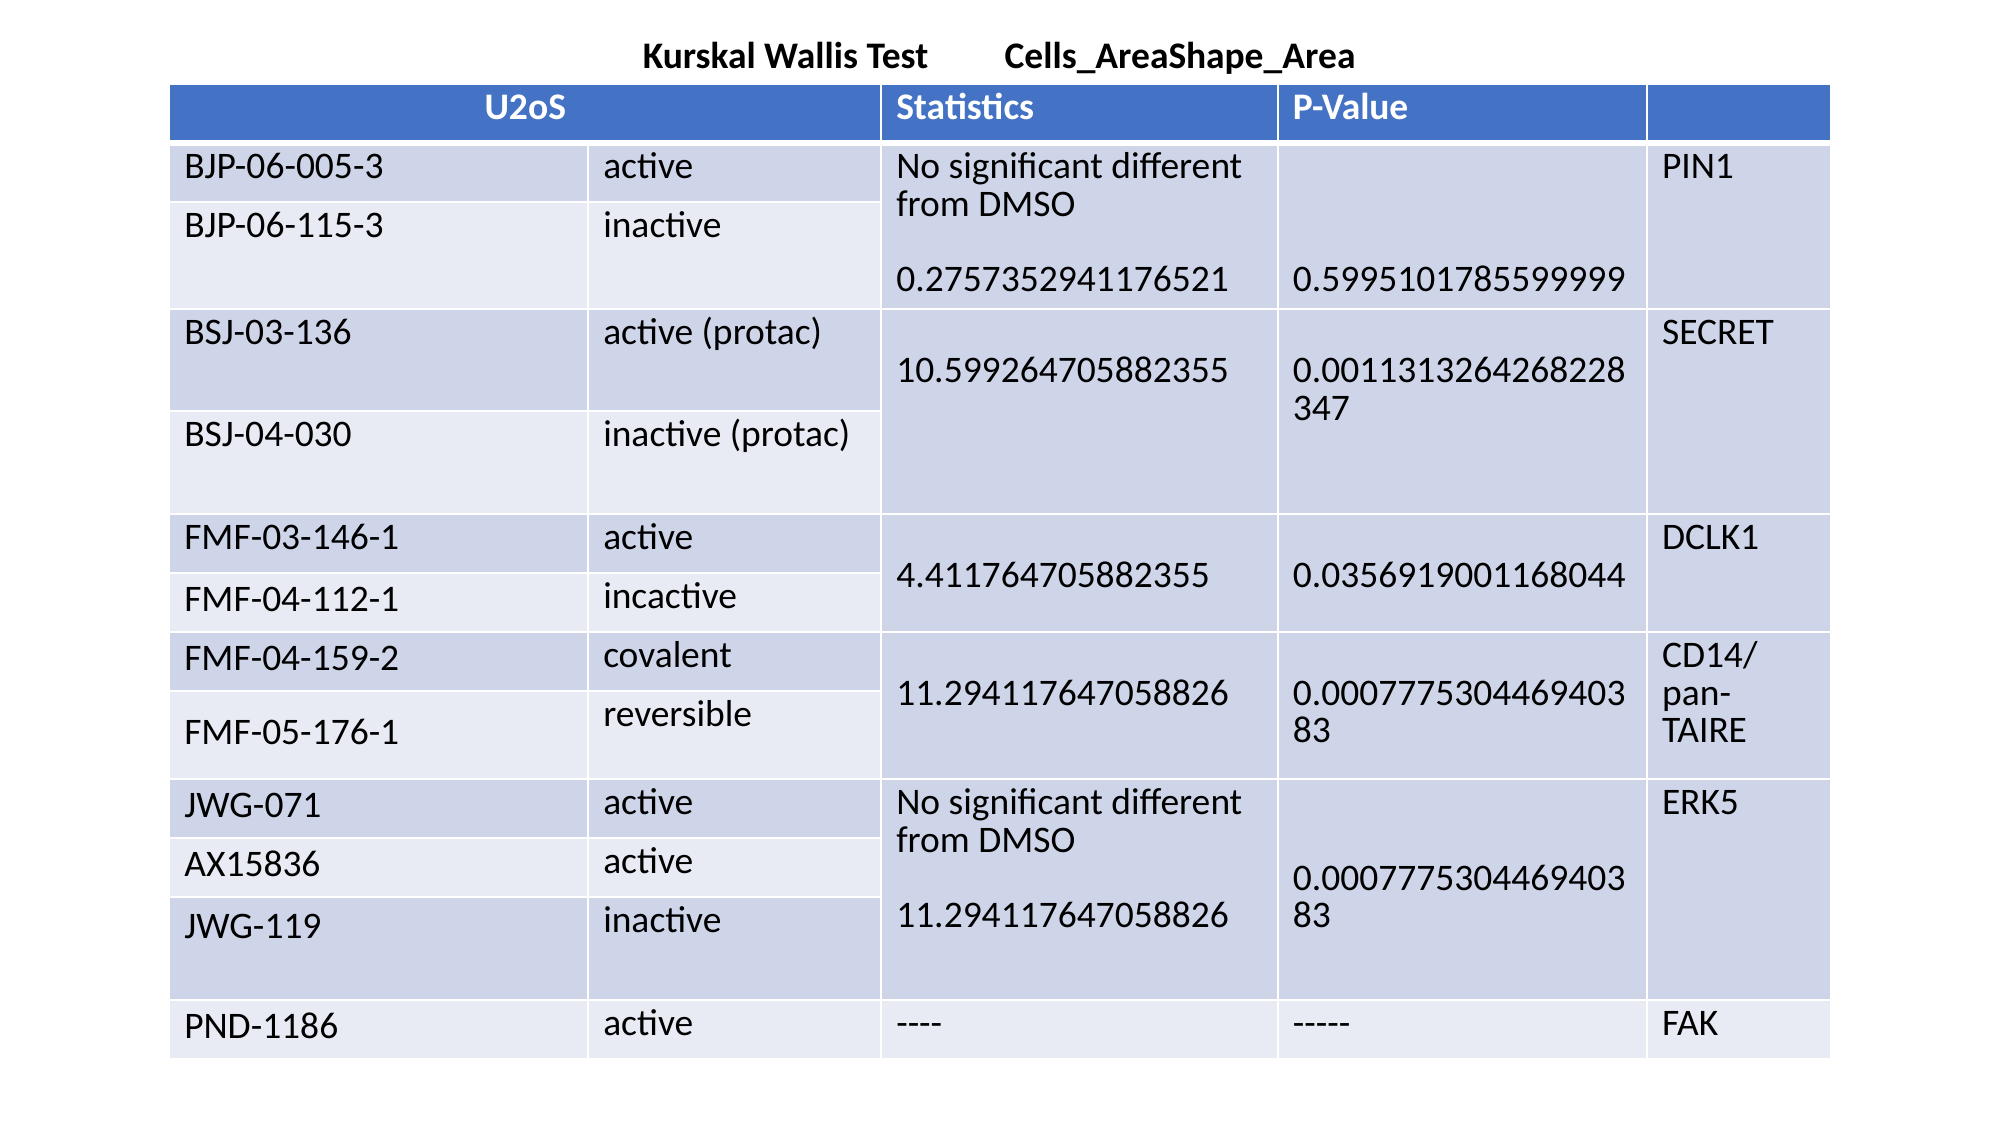

Kurskal Wallis Test         Cells_AreaShape_Area
| U2oS |  | Statistics | P-Value |  |
| --- | --- | --- | --- | --- |
| BJP-06-005-3 | active | No significant different from DMSO 0.2757352941176521 | 0.5995101785599999 | PIN1 |
| BJP-06-115-3 | inactive |  |  |  |
| BSJ-03-136 | active (protac) | 10.599264705882355 | 0.0011313264268228347 | SECRET |
| BSJ-04-030 | inactive (protac) |  |  |  |
| FMF-03-146-1 | active | 4.411764705882355 | 0.0356919001168044 | DCLK1 |
| FMF-04-112-1 | incactive |  |  |  |
| FMF-04-159-2 | covalent | 11.294117647058826 | 0.000777530446940383 | CD14/pan-TAIRE |
| FMF-05-176-1 | reversible |  |  |  |
| JWG-071 | active | No significant different from DMSO 11.294117647058826 | 0.000777530446940383 | ERK5 |
| AX15836 | active |  |  |  |
| JWG-119 | inactive |  |  |  |
| PND-1186 | active | ---- | ----- | FAK |